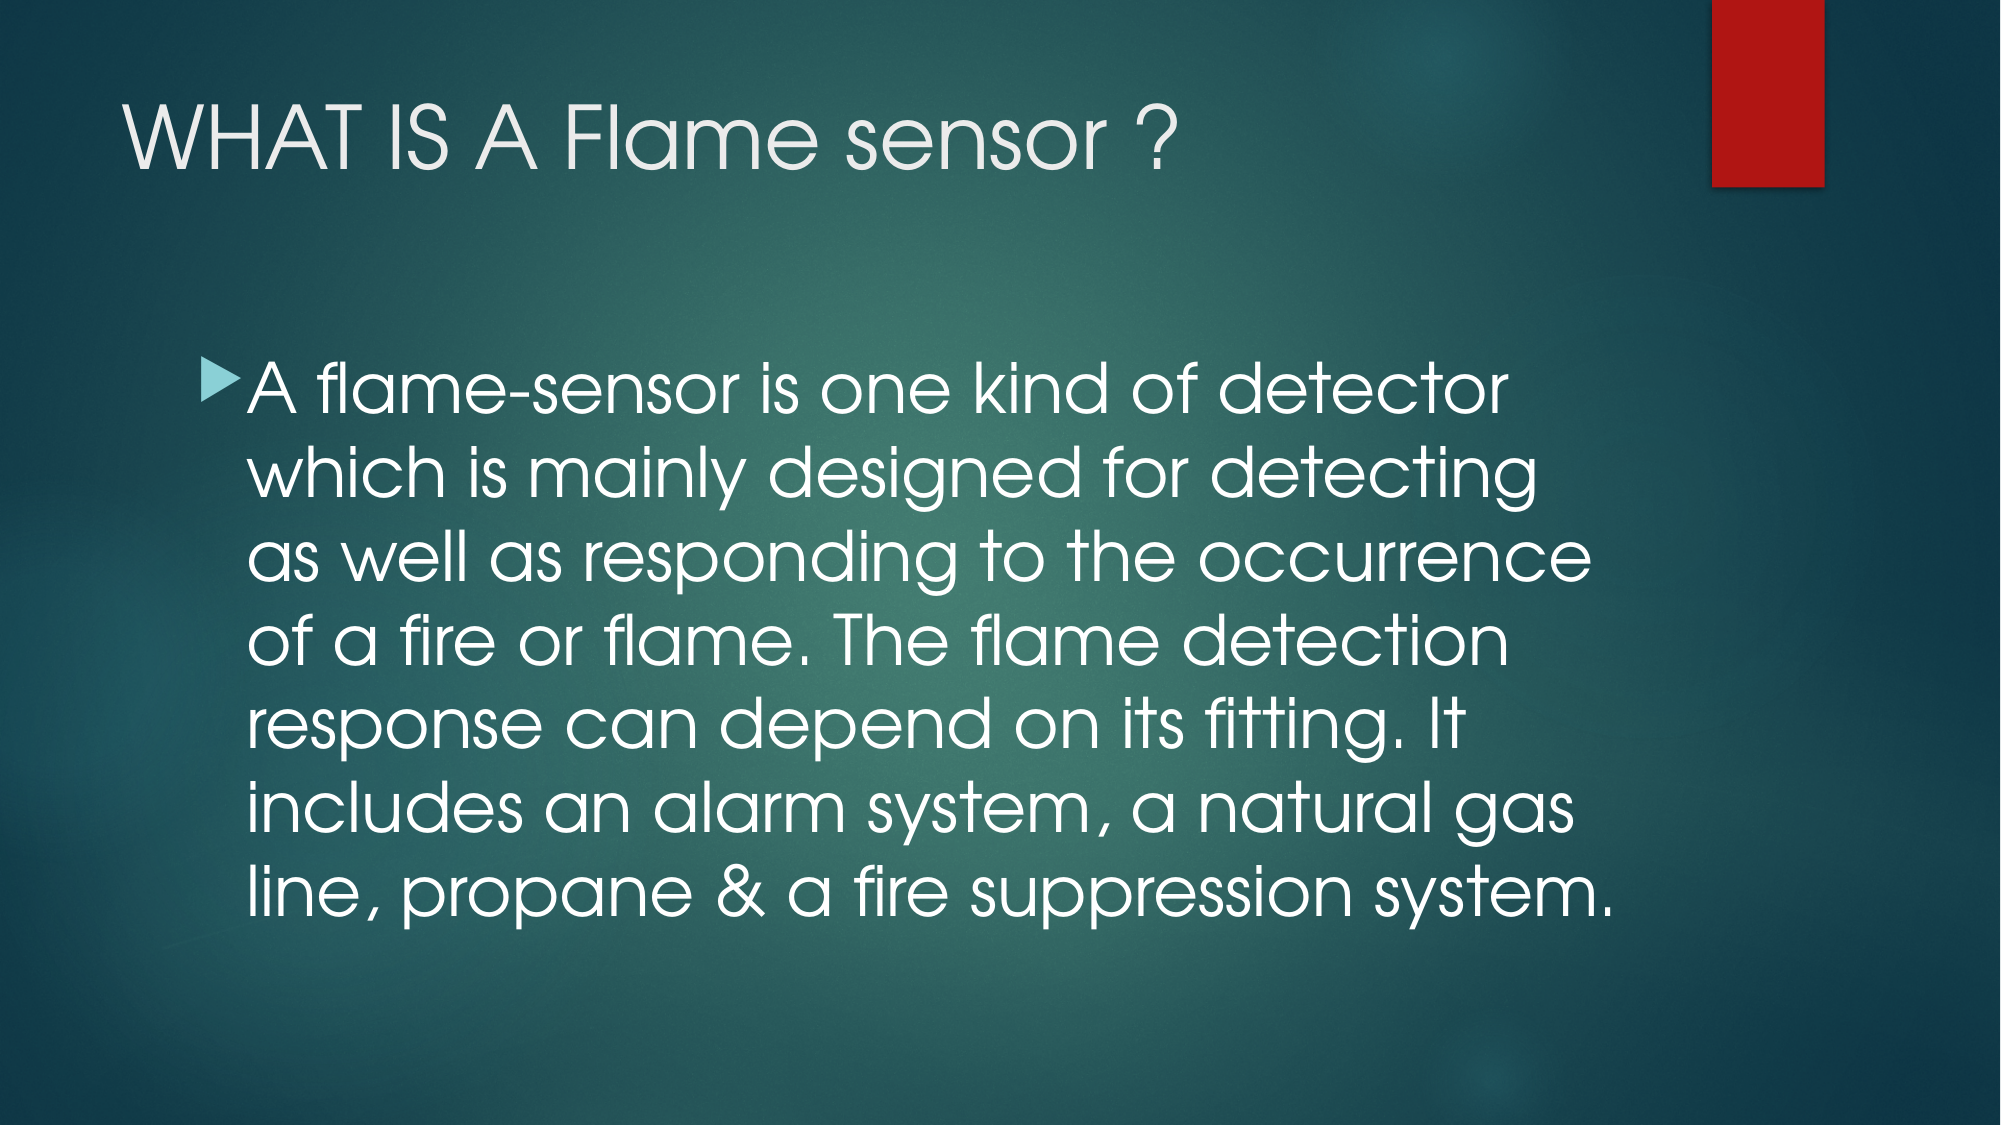

# WHAT IS A Flame sensor ?
A flame-sensor is one kind of detector which is mainly designed for detecting as well as responding to the occurrence of a fire or flame. The flame detection response can depend on its fitting. It includes an alarm system, a natural gas line, propane & a fire suppression system.